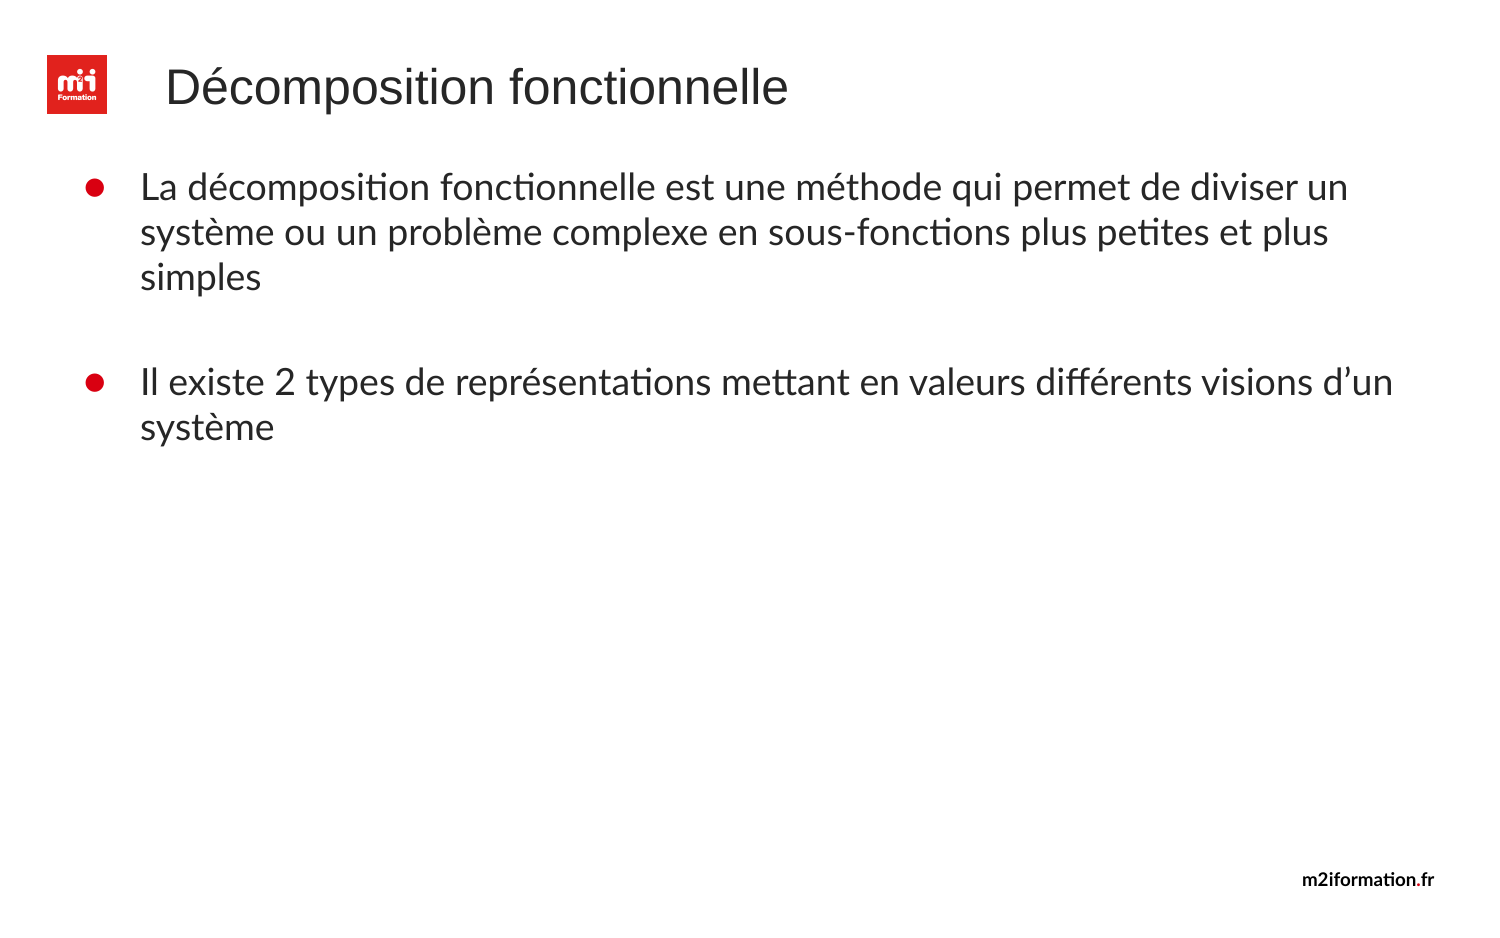

# Décomposition fonctionnelle
La décomposition fonctionnelle est une méthode qui permet de diviser un système ou un problème complexe en sous-fonctions plus petites et plus simples

Il existe 2 types de représentations mettant en valeurs différents visions d’un système